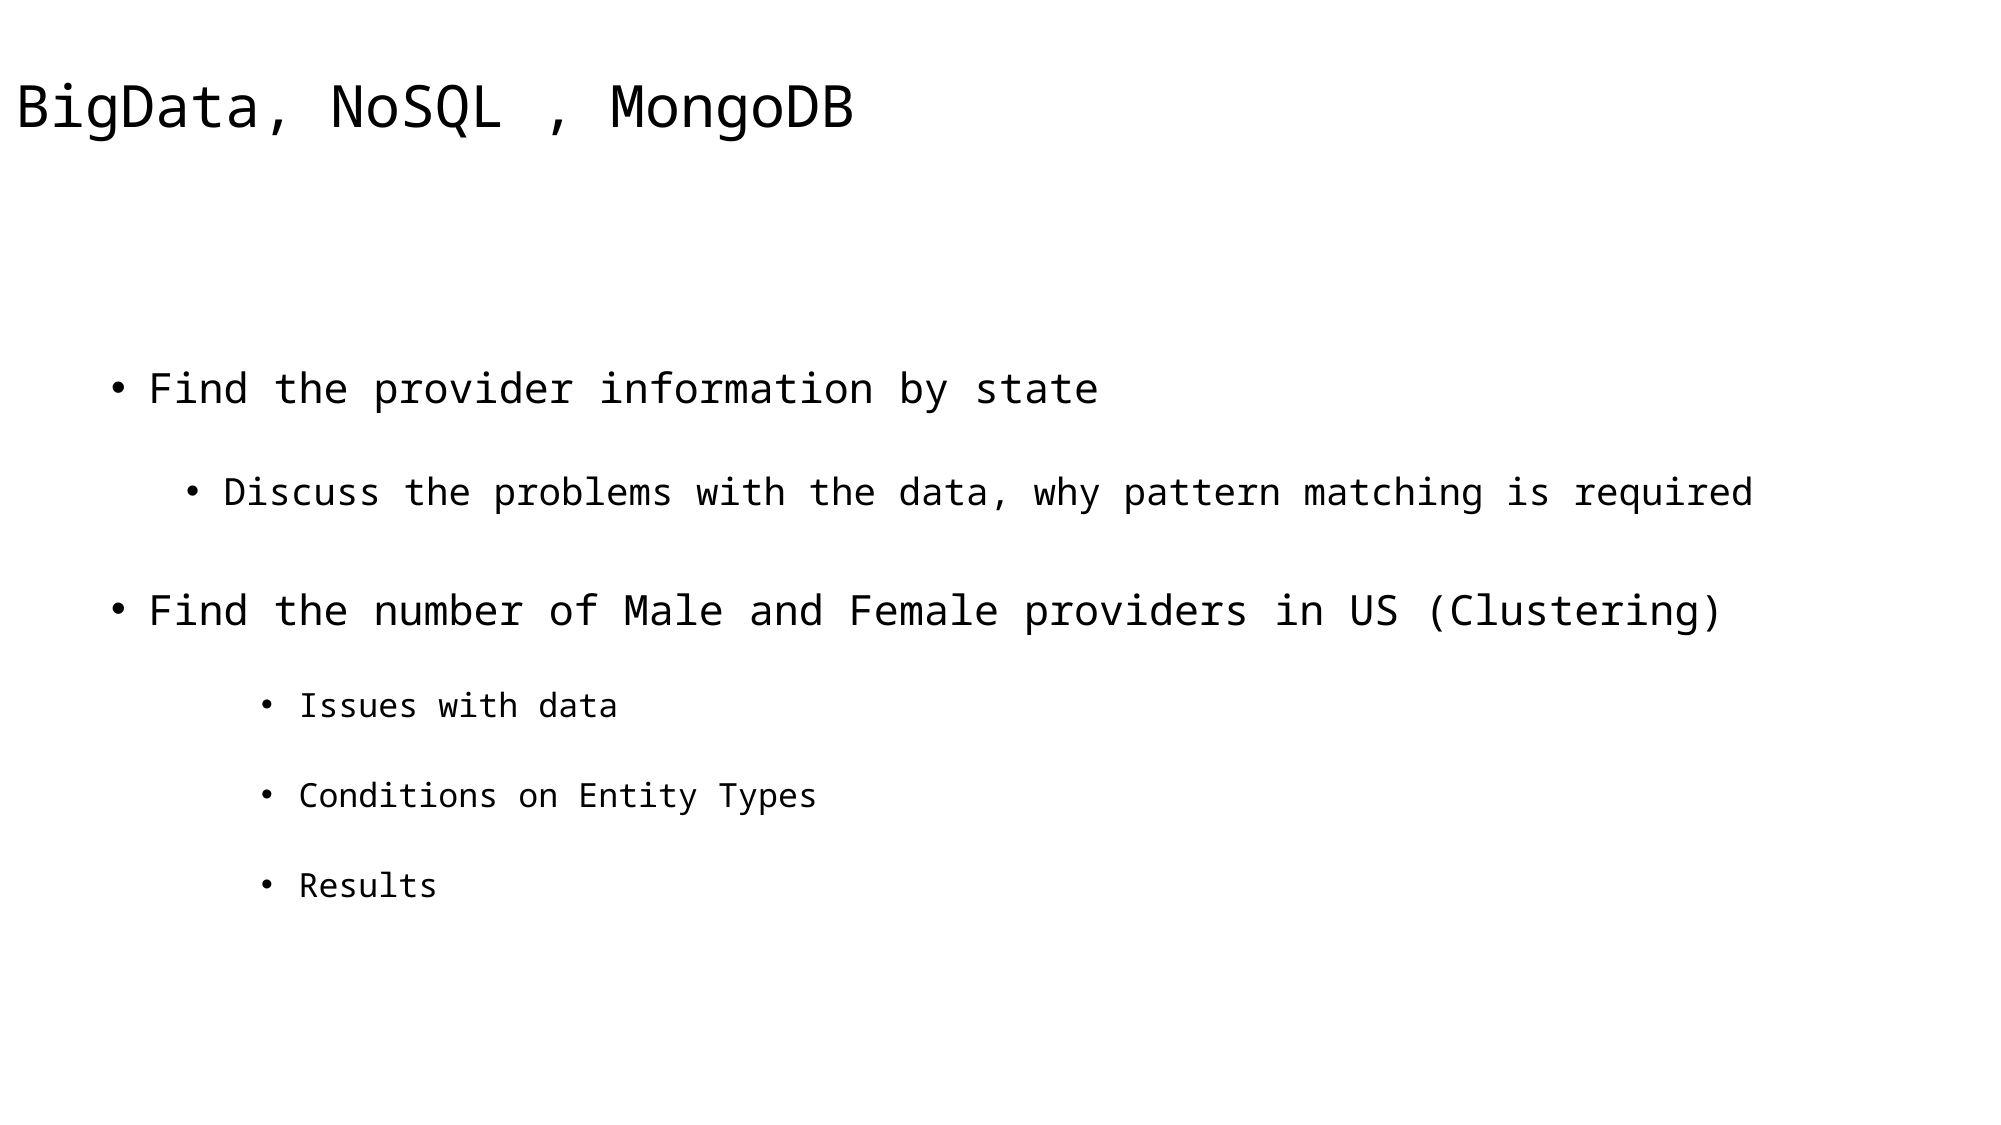

# BigData, NoSQL , MongoDB
Find the provider information by state
Discuss the problems with the data, why pattern matching is required
Find the number of Male and Female providers in US (Clustering)
Issues with data
Conditions on Entity Types
Results